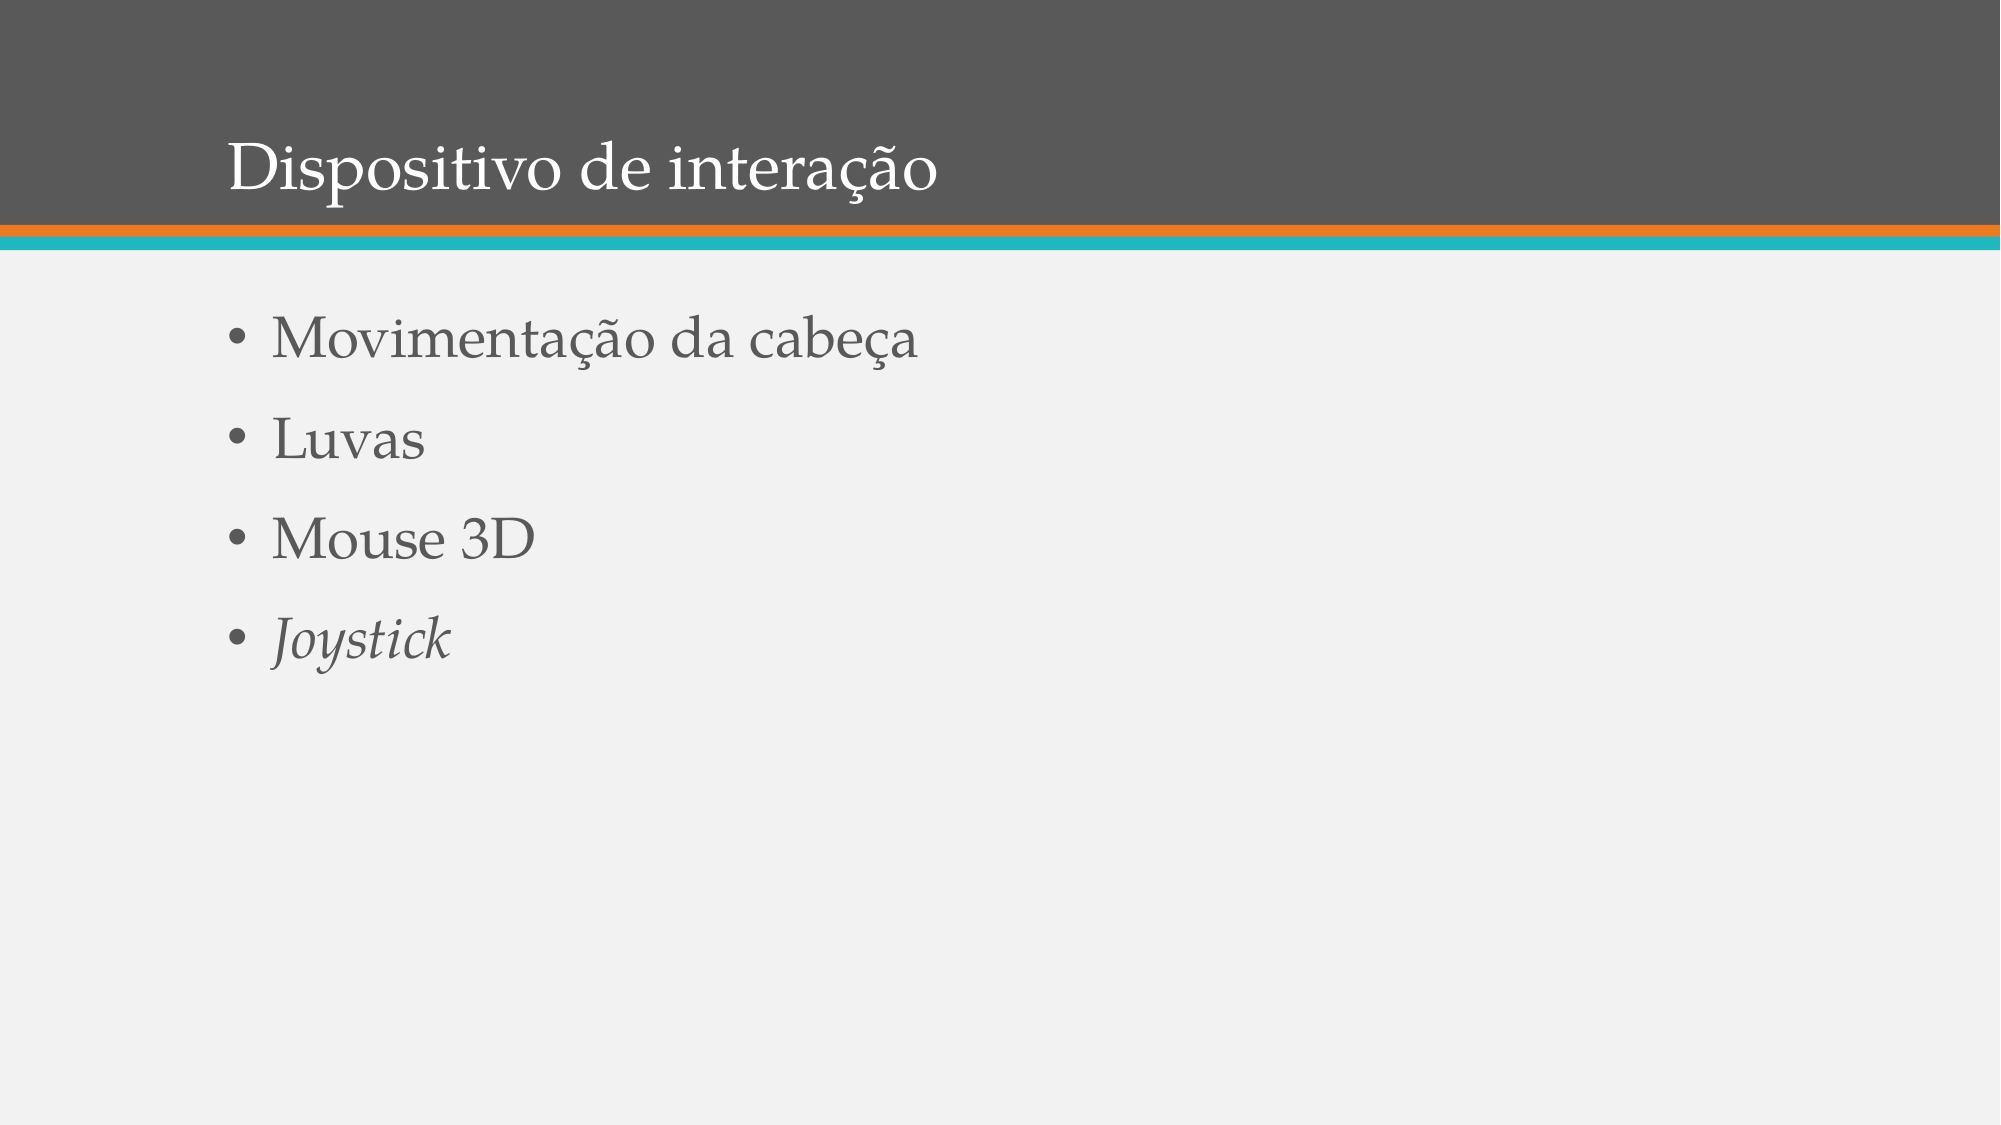

# Dispositivo de interação
Movimentação da cabeça
Luvas
Mouse 3D
Joystick